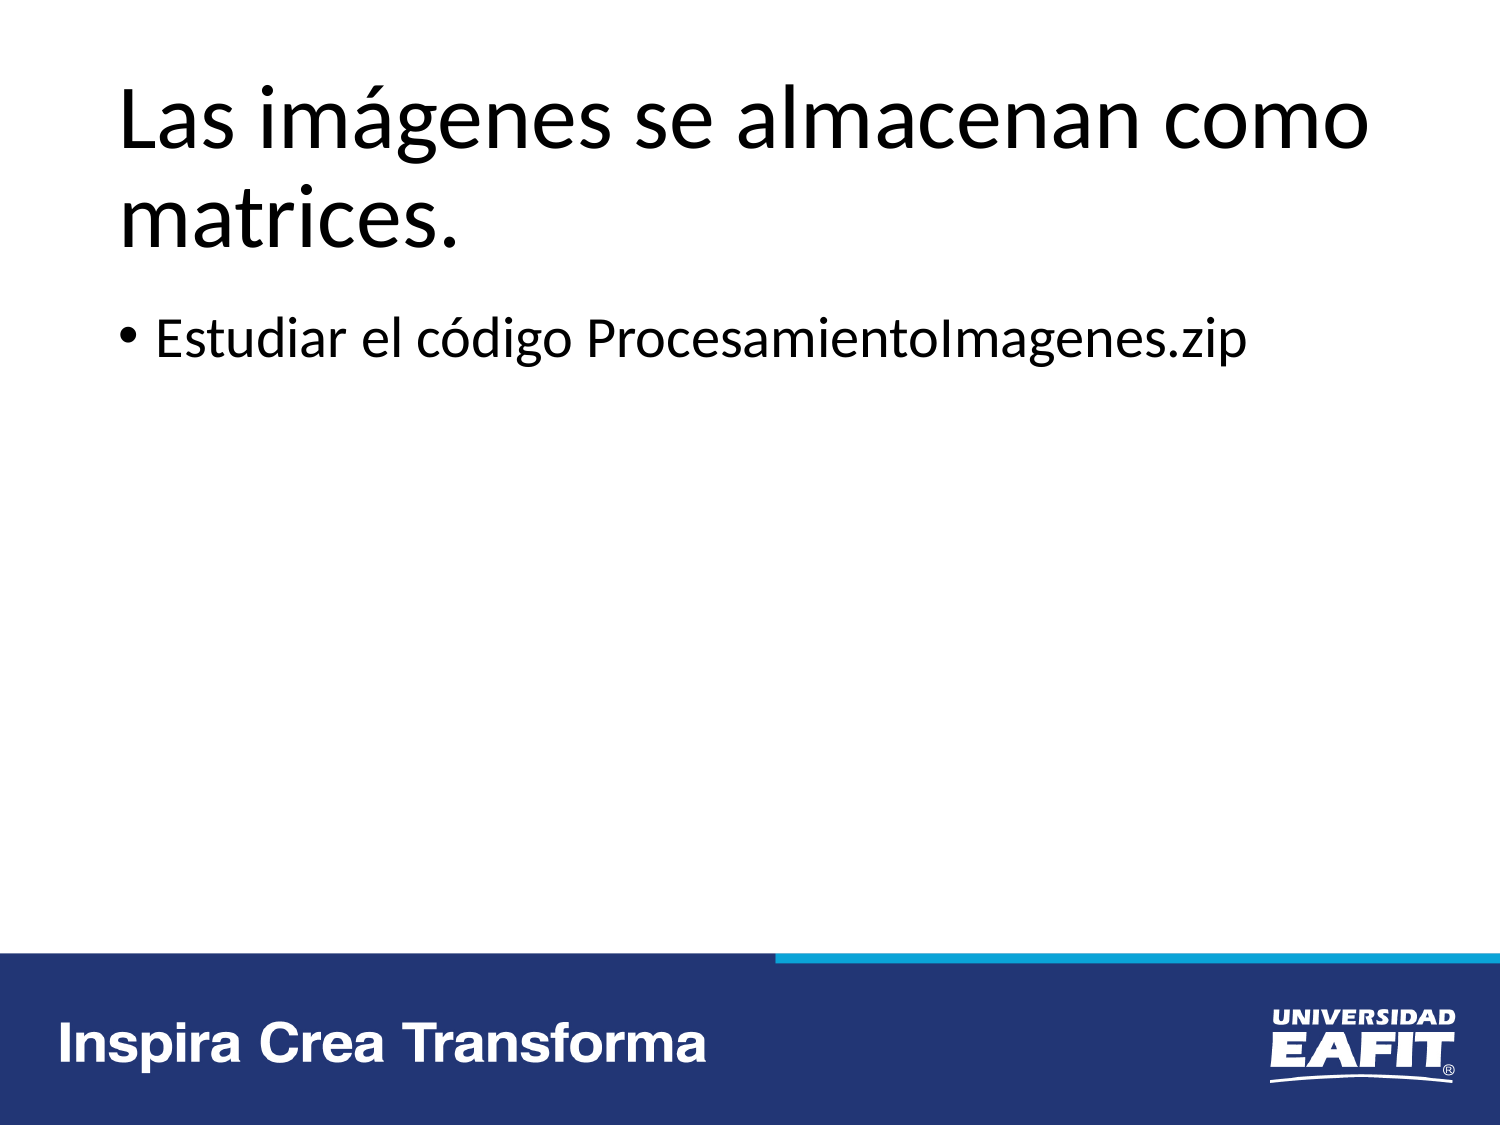

# Las imágenes se almacenan como matrices.
Estudiar el código ProcesamientoImagenes.zip